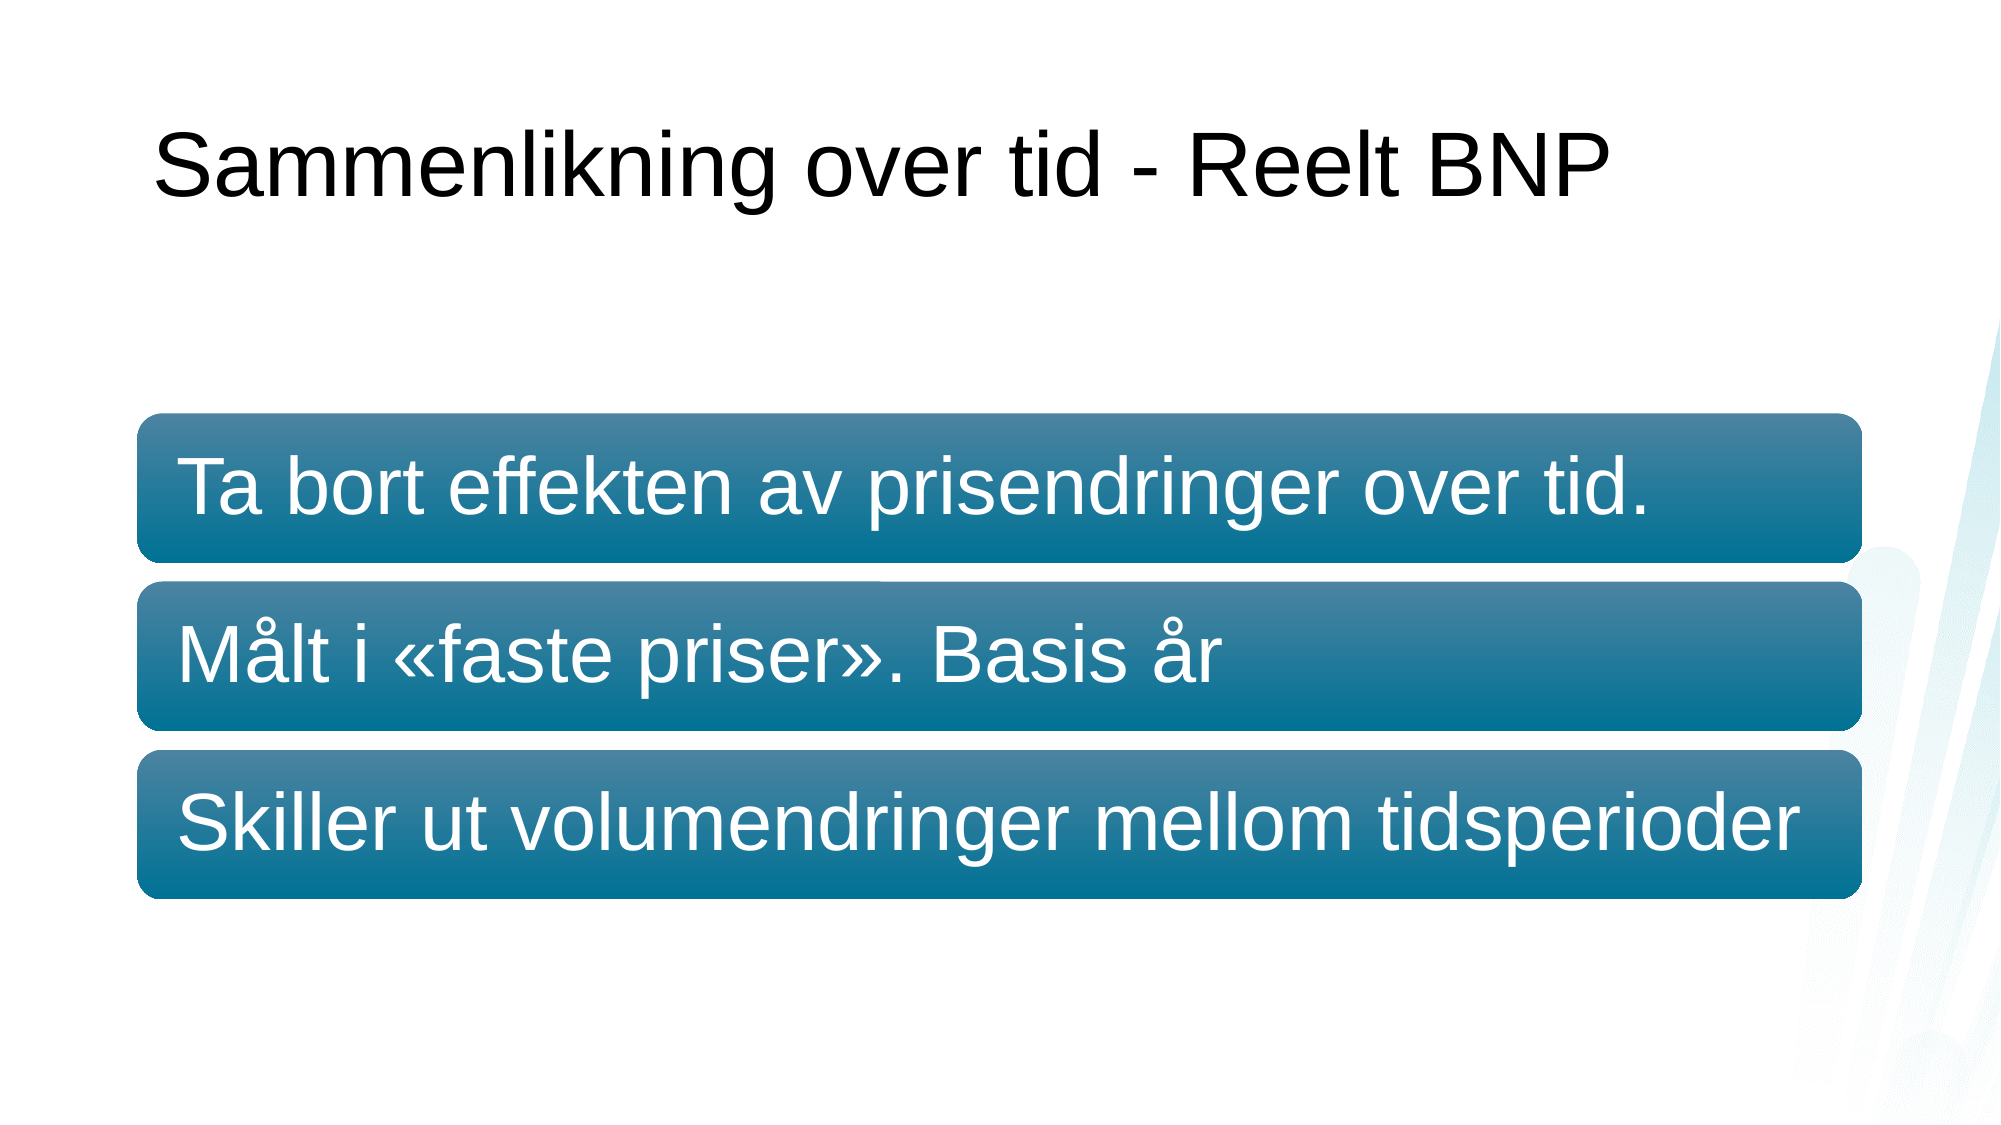

# Sammenlikning over tid - Reelt BNP
Ta bort effekten av prisendringer over tid.
Målt i «faste priser». Basis år
Skiller ut volumendringer mellom tidsperioder